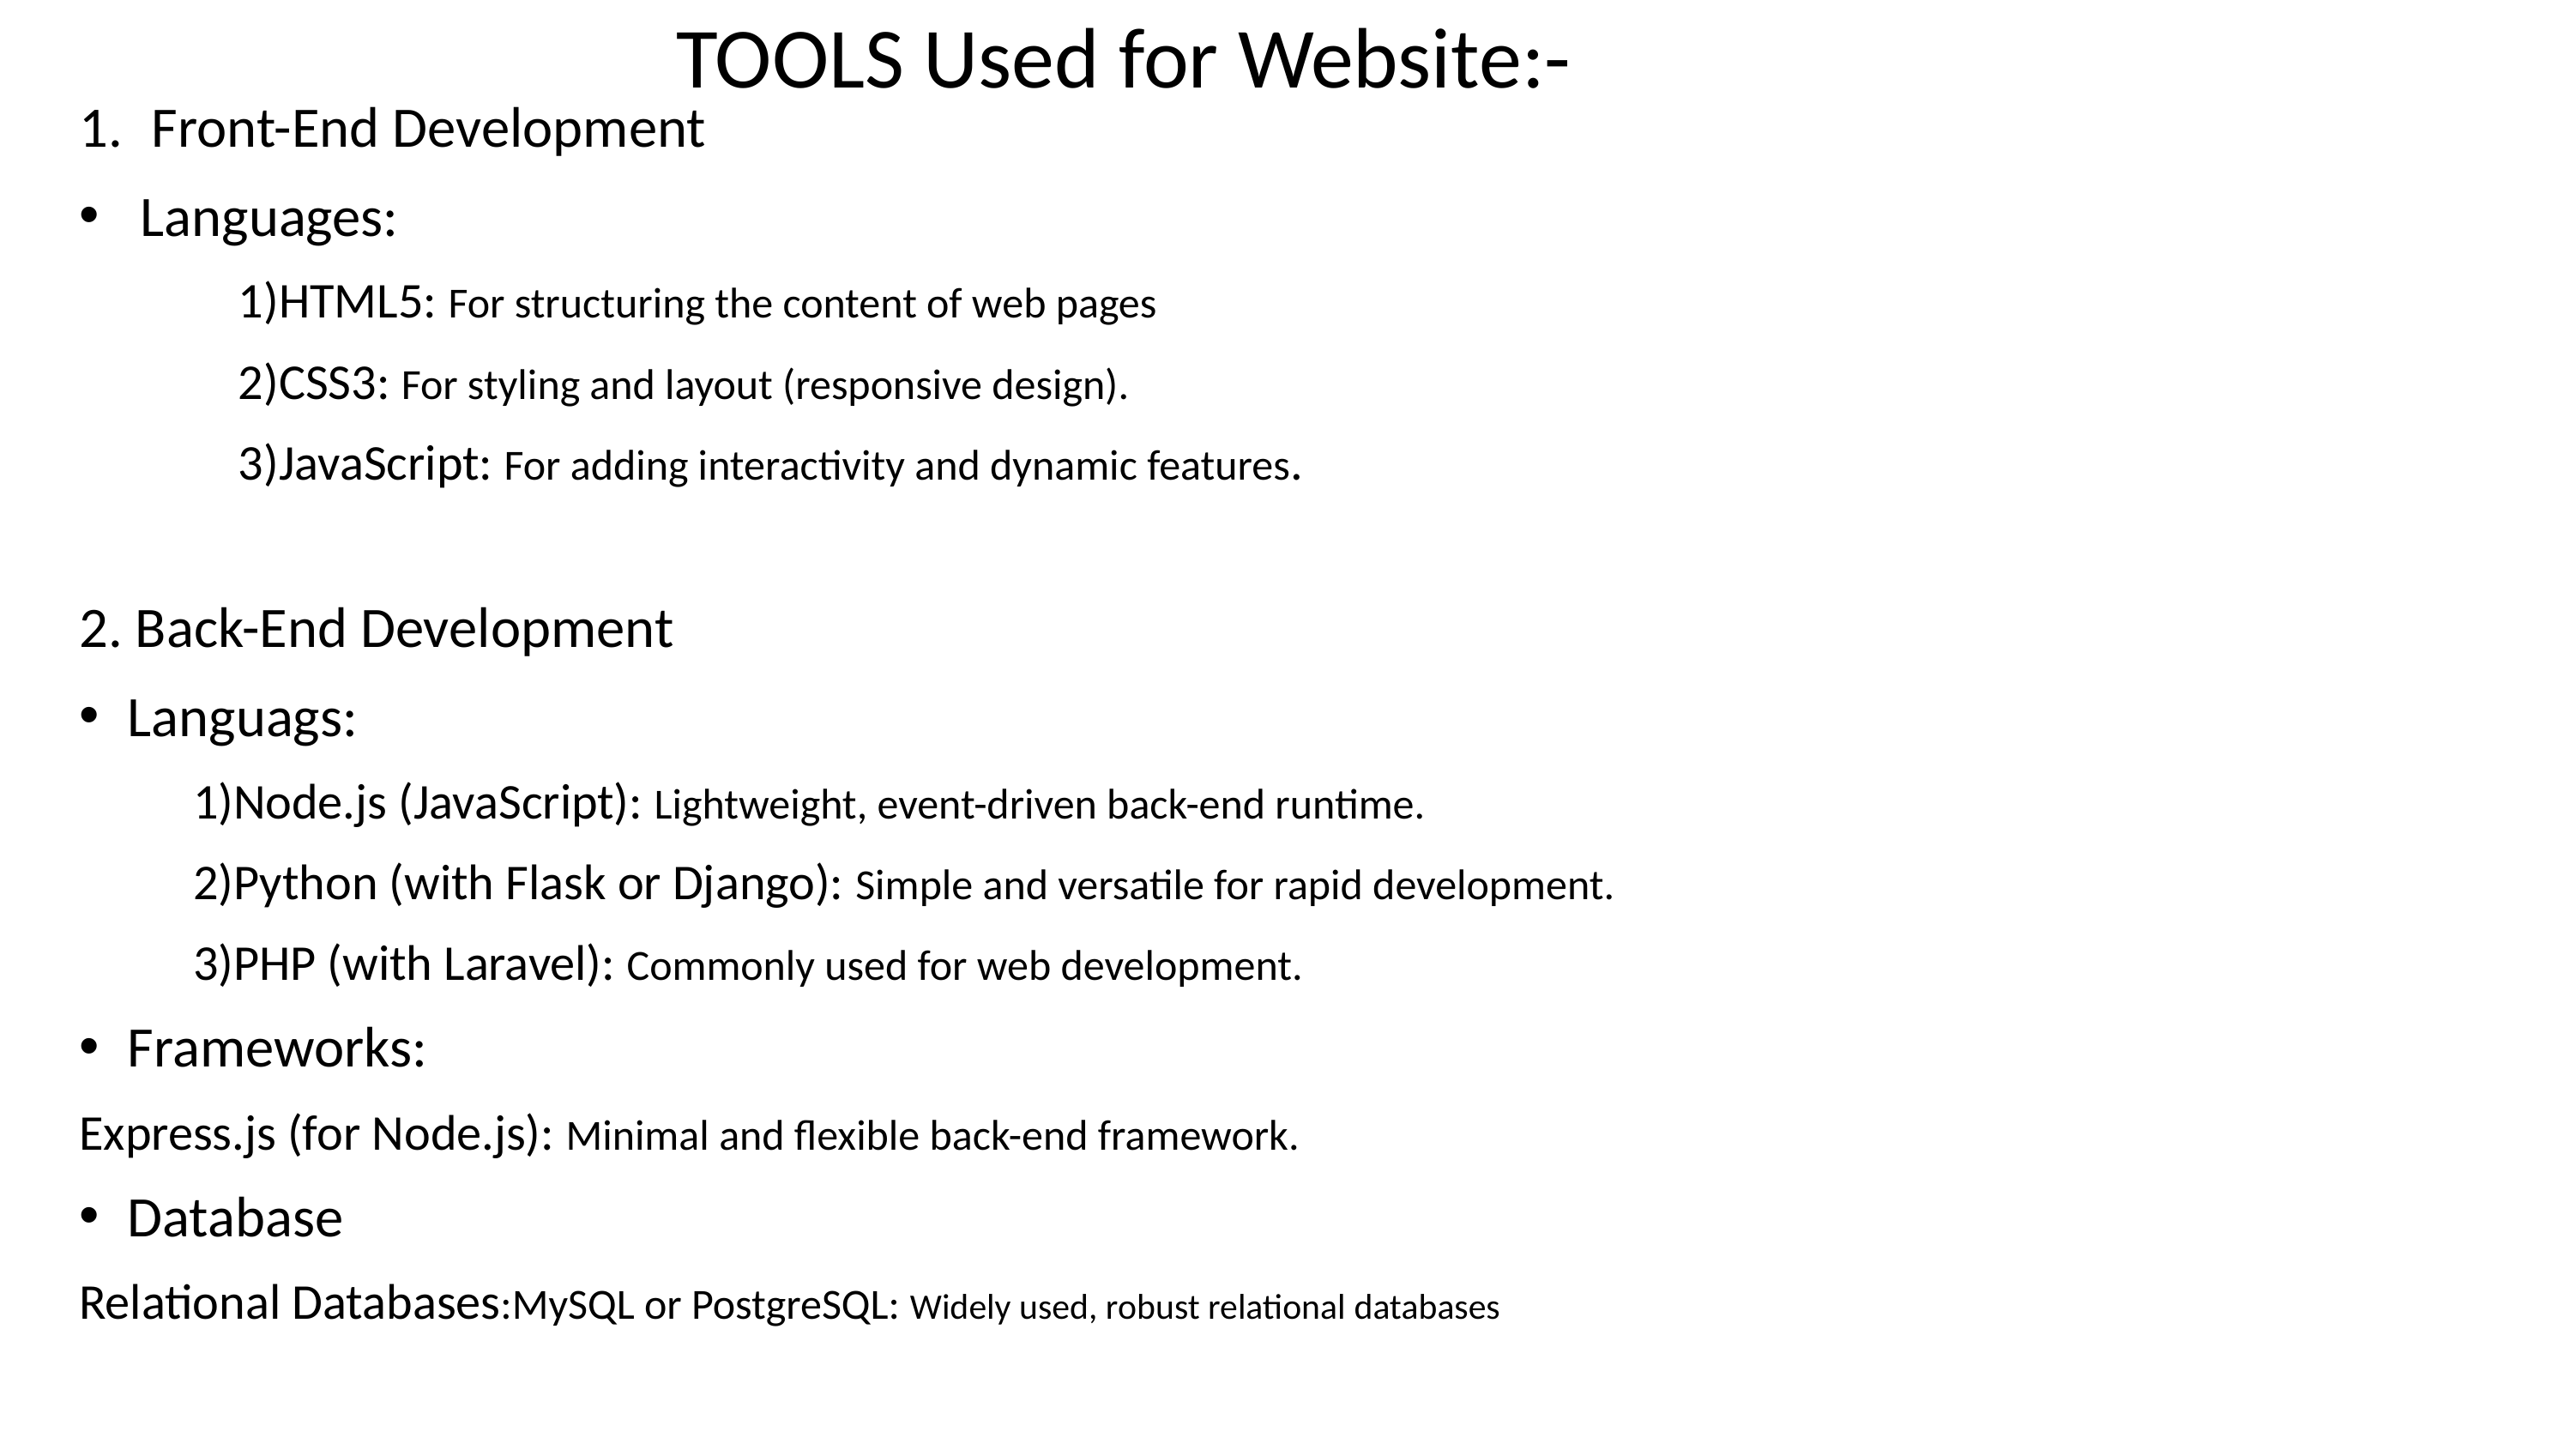

# TOOLS Used for Website:-
Front-End Development
 Languages:
              1)HTML5: For structuring the content of web pages
              2)CSS3: For styling and layout (responsive design).
              3)JavaScript: For adding interactivity and dynamic features.

2. Back-End Development
Languags:
          1)Node.js (JavaScript): Lightweight, event-driven back-end runtime.
          2)Python (with Flask or Django): Simple and versatile for rapid development.
          3)PHP (with Laravel): Commonly used for web development.
Frameworks:
Express.js (for Node.js): Minimal and flexible back-end framework.
Database
Relational Databases:MySQL or PostgreSQL: Widely used, robust relational databases